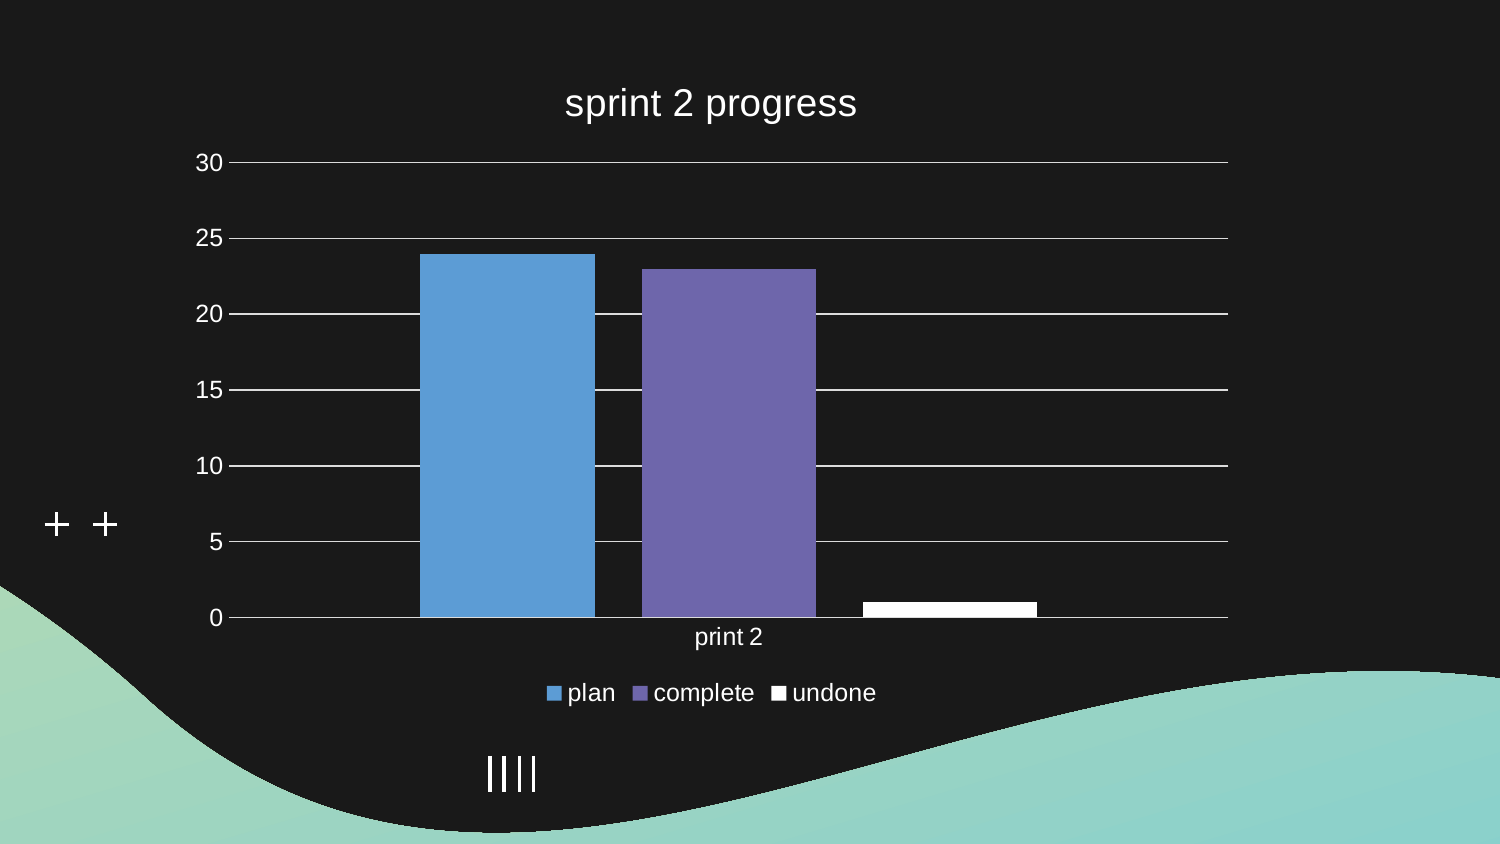

### Chart: sprint 2 progress

| Category | plan | complete | undone |
|---|---|---|---|
| print 2 | 24.0 | 23.0 | 1.0 |